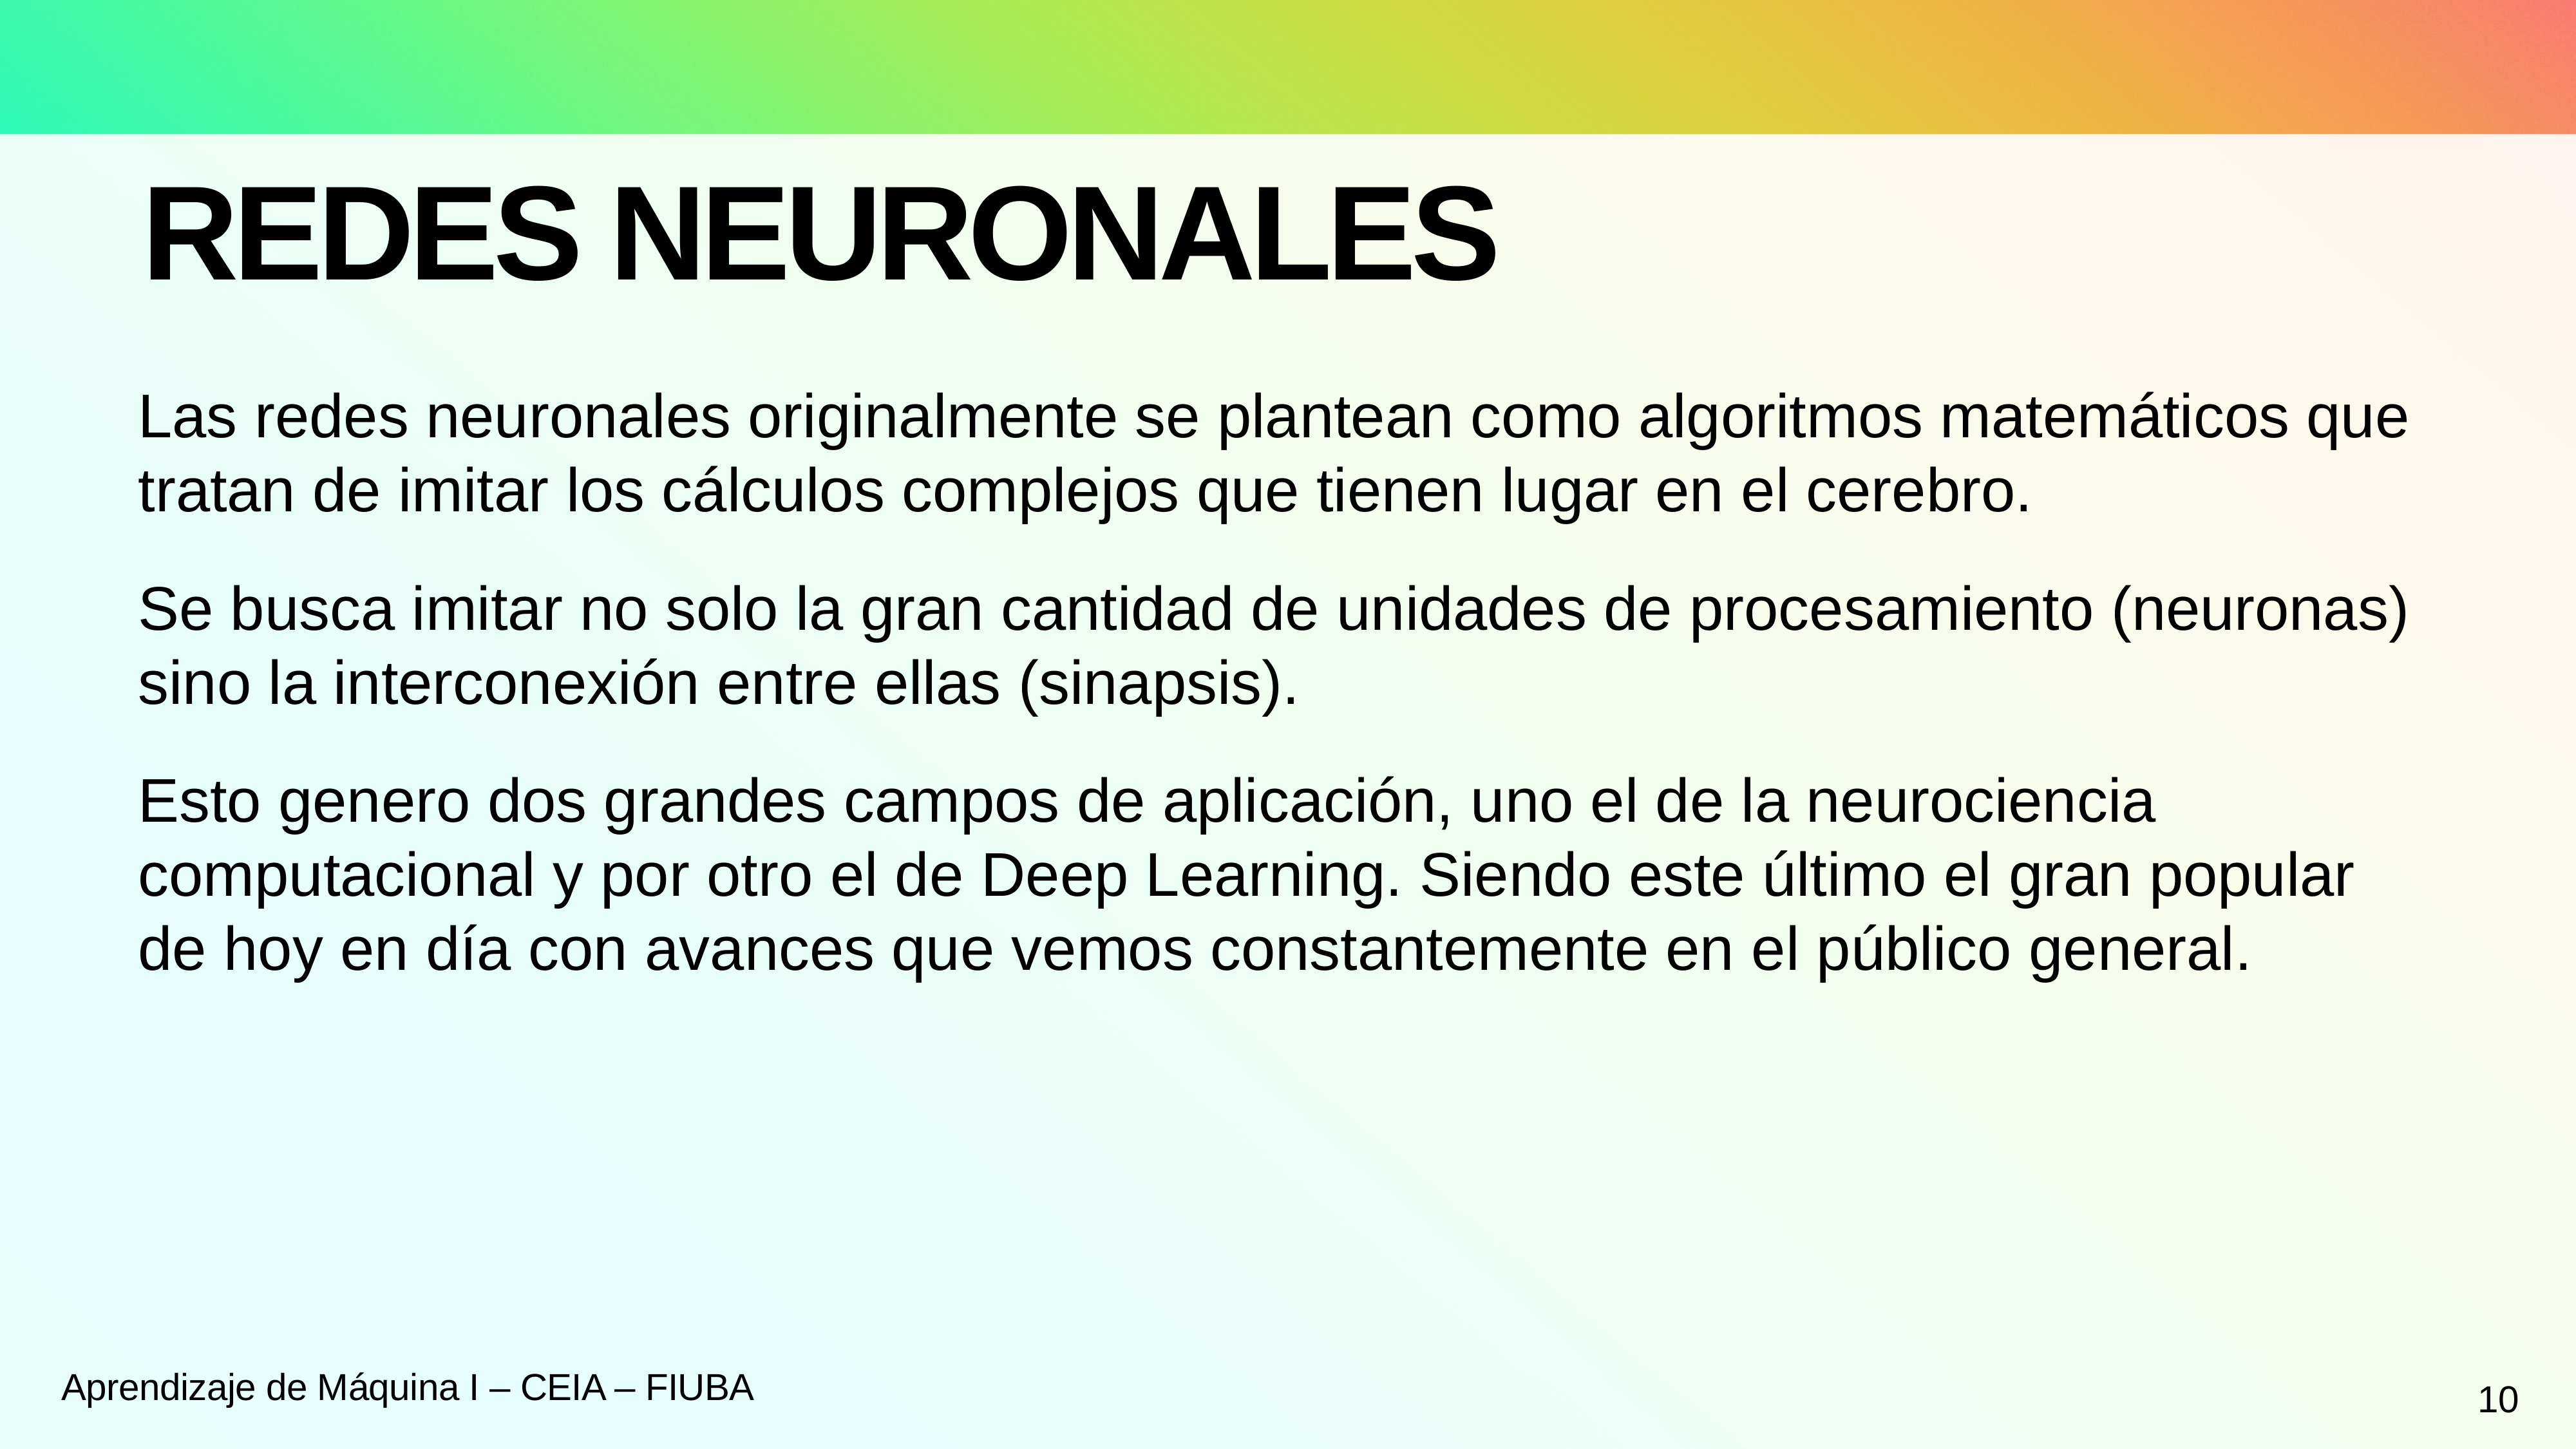

# Redes Neuronales
Las redes neuronales originalmente se plantean como algoritmos matemáticos que tratan de imitar los cálculos complejos que tienen lugar en el cerebro.
Se busca imitar no solo la gran cantidad de unidades de procesamiento (neuronas) sino la interconexión entre ellas (sinapsis).
Esto genero dos grandes campos de aplicación, uno el de la neurociencia computacional y por otro el de Deep Learning. Siendo este último el gran popular de hoy en día con avances que vemos constantemente en el público general.
Aprendizaje de Máquina I – CEIA – FIUBA
10